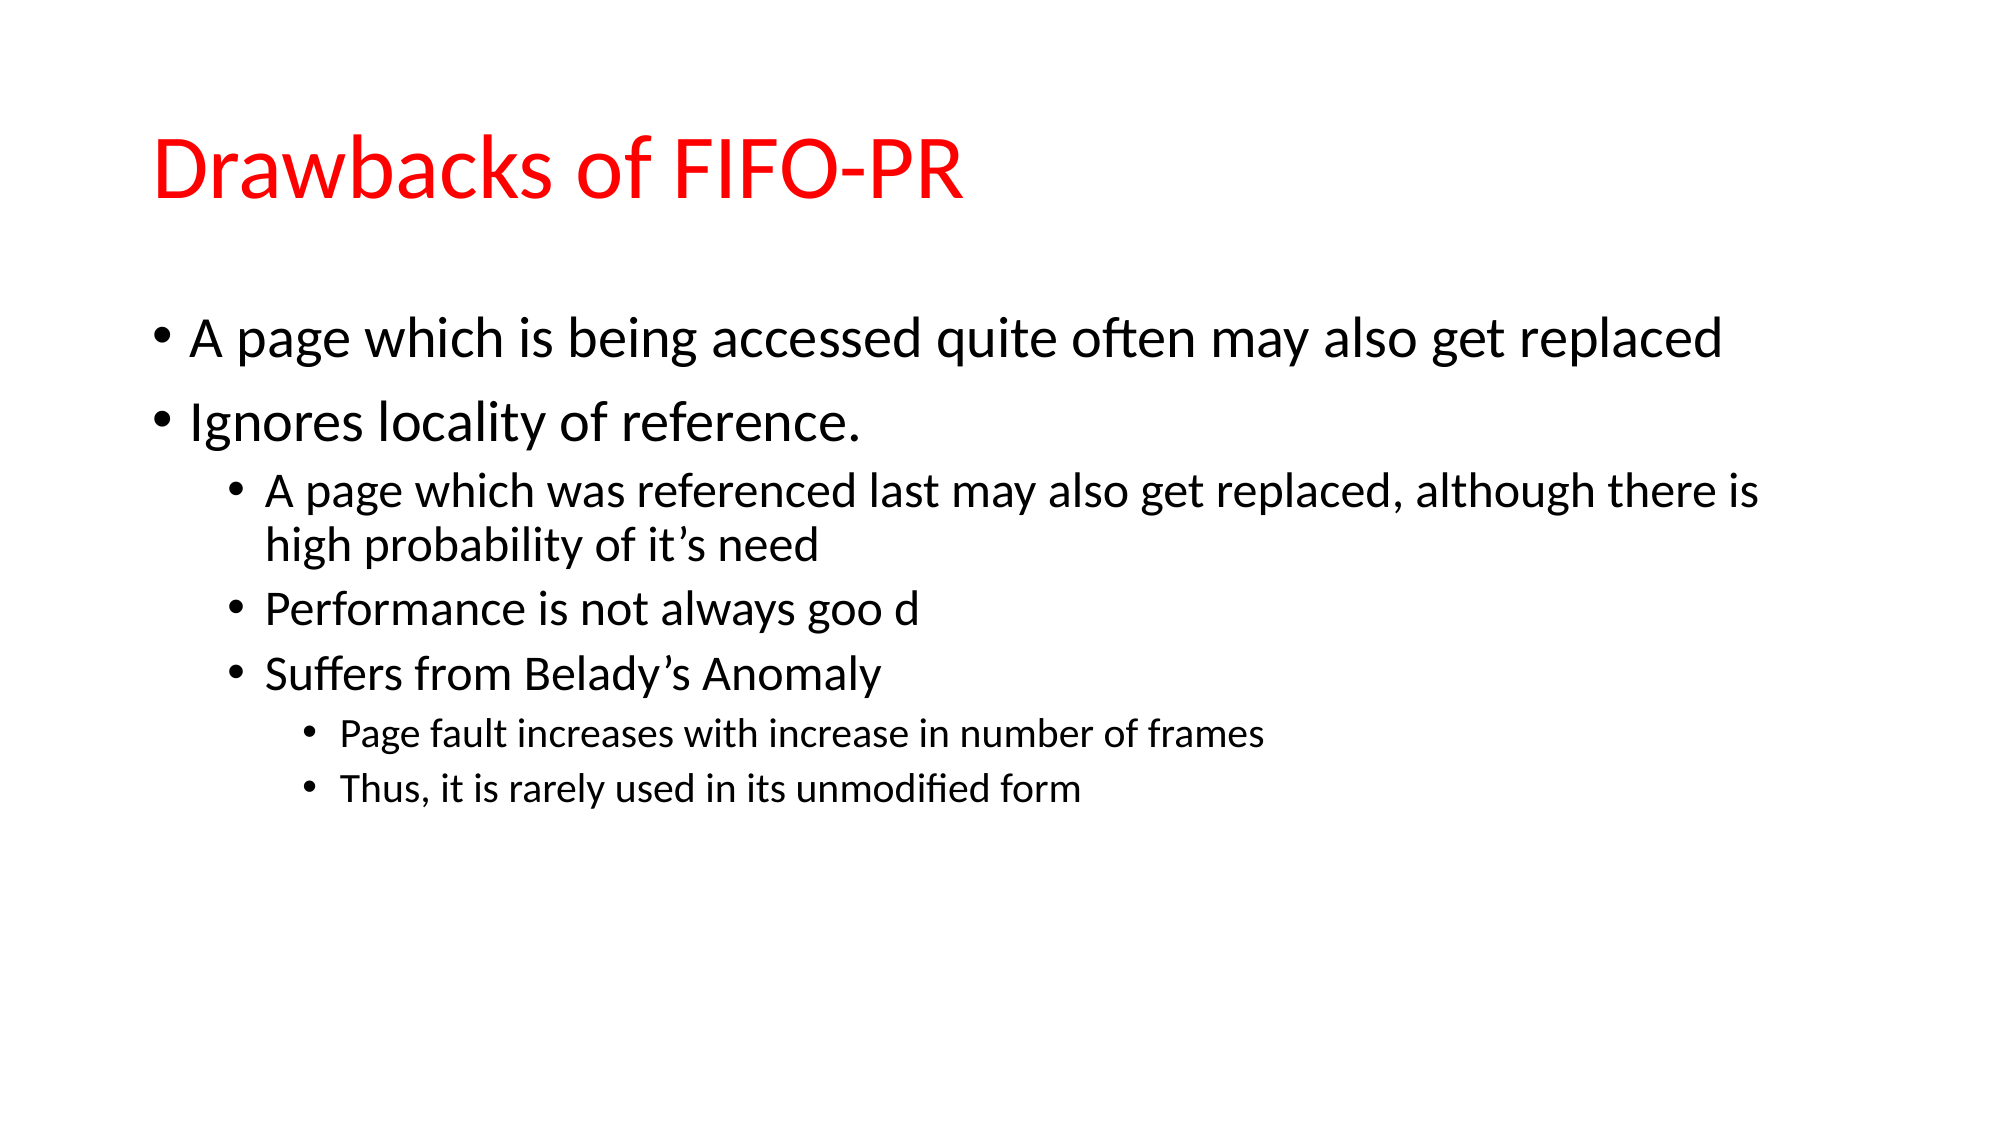

# Drawbacks of FIFO-PR
A page which is being accessed quite often may also get replaced
Ignores locality of reference.
A page which was referenced last may also get replaced, although there is high probability of it’s need
Performance is not always goo d
Suffers from Belady’s Anomaly
Page fault increases with increase in number of frames
Thus, it is rarely used in its unmodified form